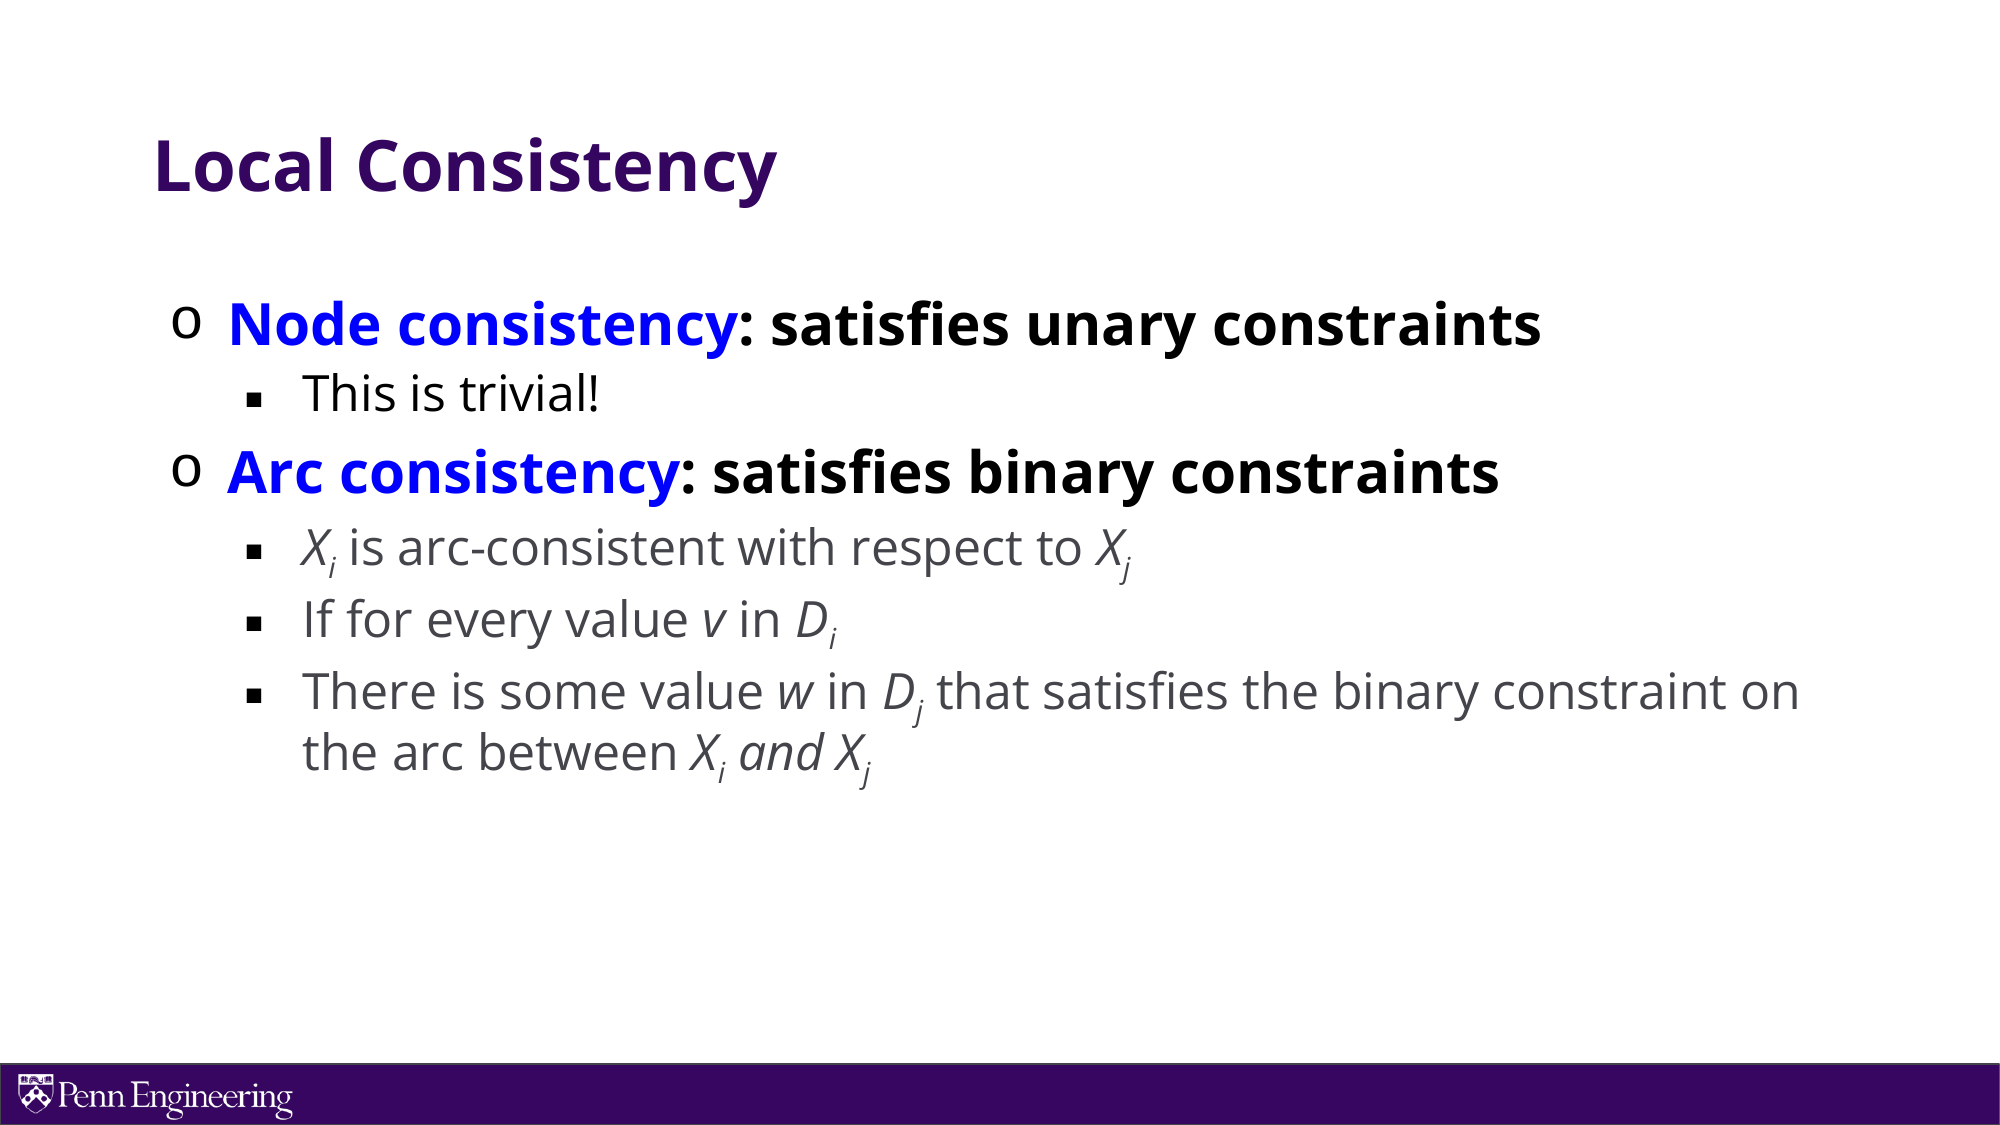

# Local Consistency
Node consistency: satisfies unary constraints
This is trivial!
Arc consistency: satisfies binary constraints
Xi is arc-consistent with respect to Xj
If for every value v in Di
There is some value w in Dj that satisfies the binary constraint on the arc between Xi and Xj